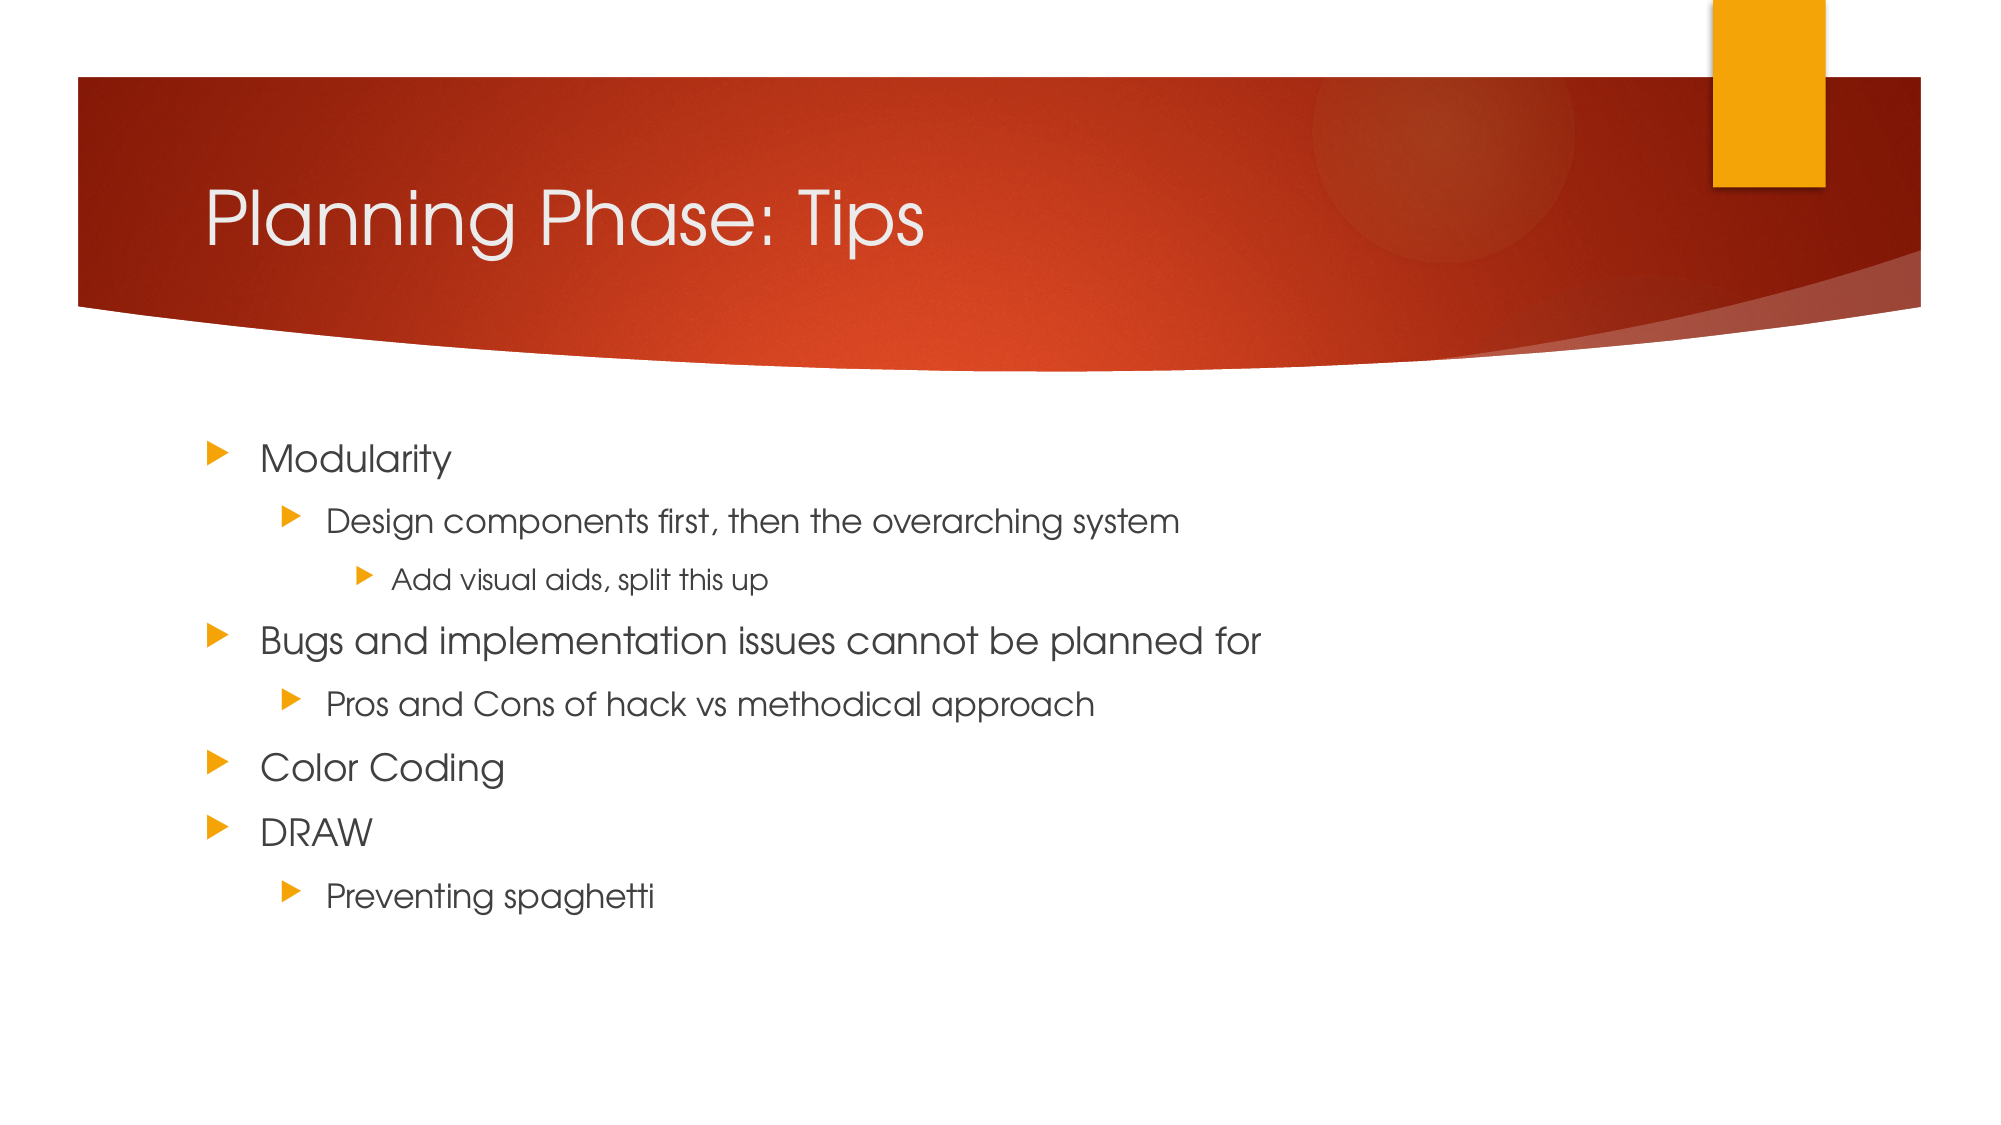

# Planning Phase: Tips
Modularity
Design components first, then the overarching system
Add visual aids, split this up
Bugs and implementation issues cannot be planned for
Pros and Cons of hack vs methodical approach
Color Coding
DRAW
Preventing spaghetti